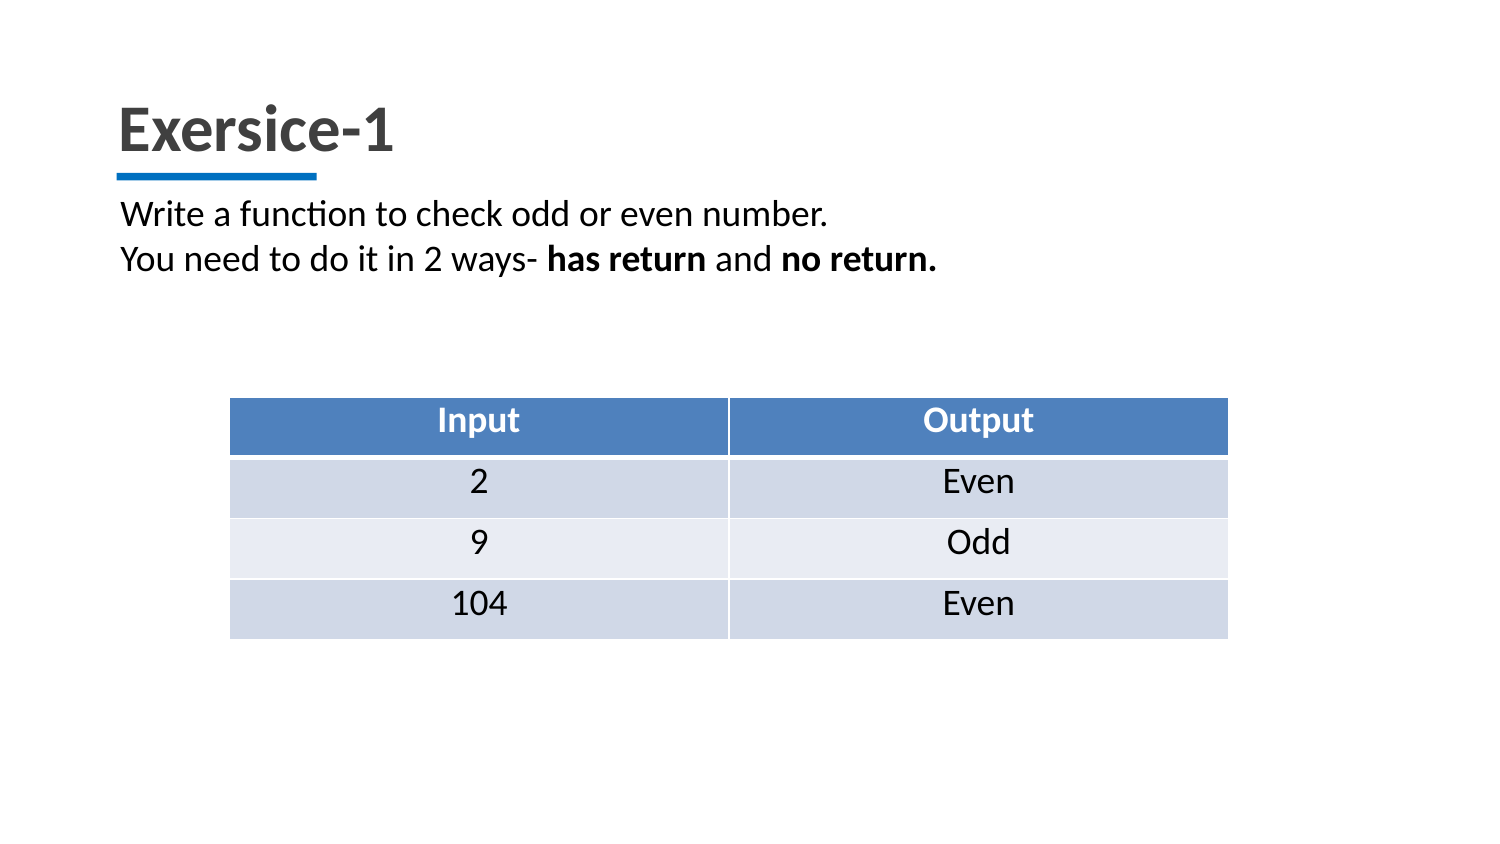

Exersice-1

Write a function to check odd or even number.
You need to do it in 2 ways- has return and no return.
| Input | Output |
| --- | --- |
| 2 | Even |
| 9 | Odd |
| 104 | Even |